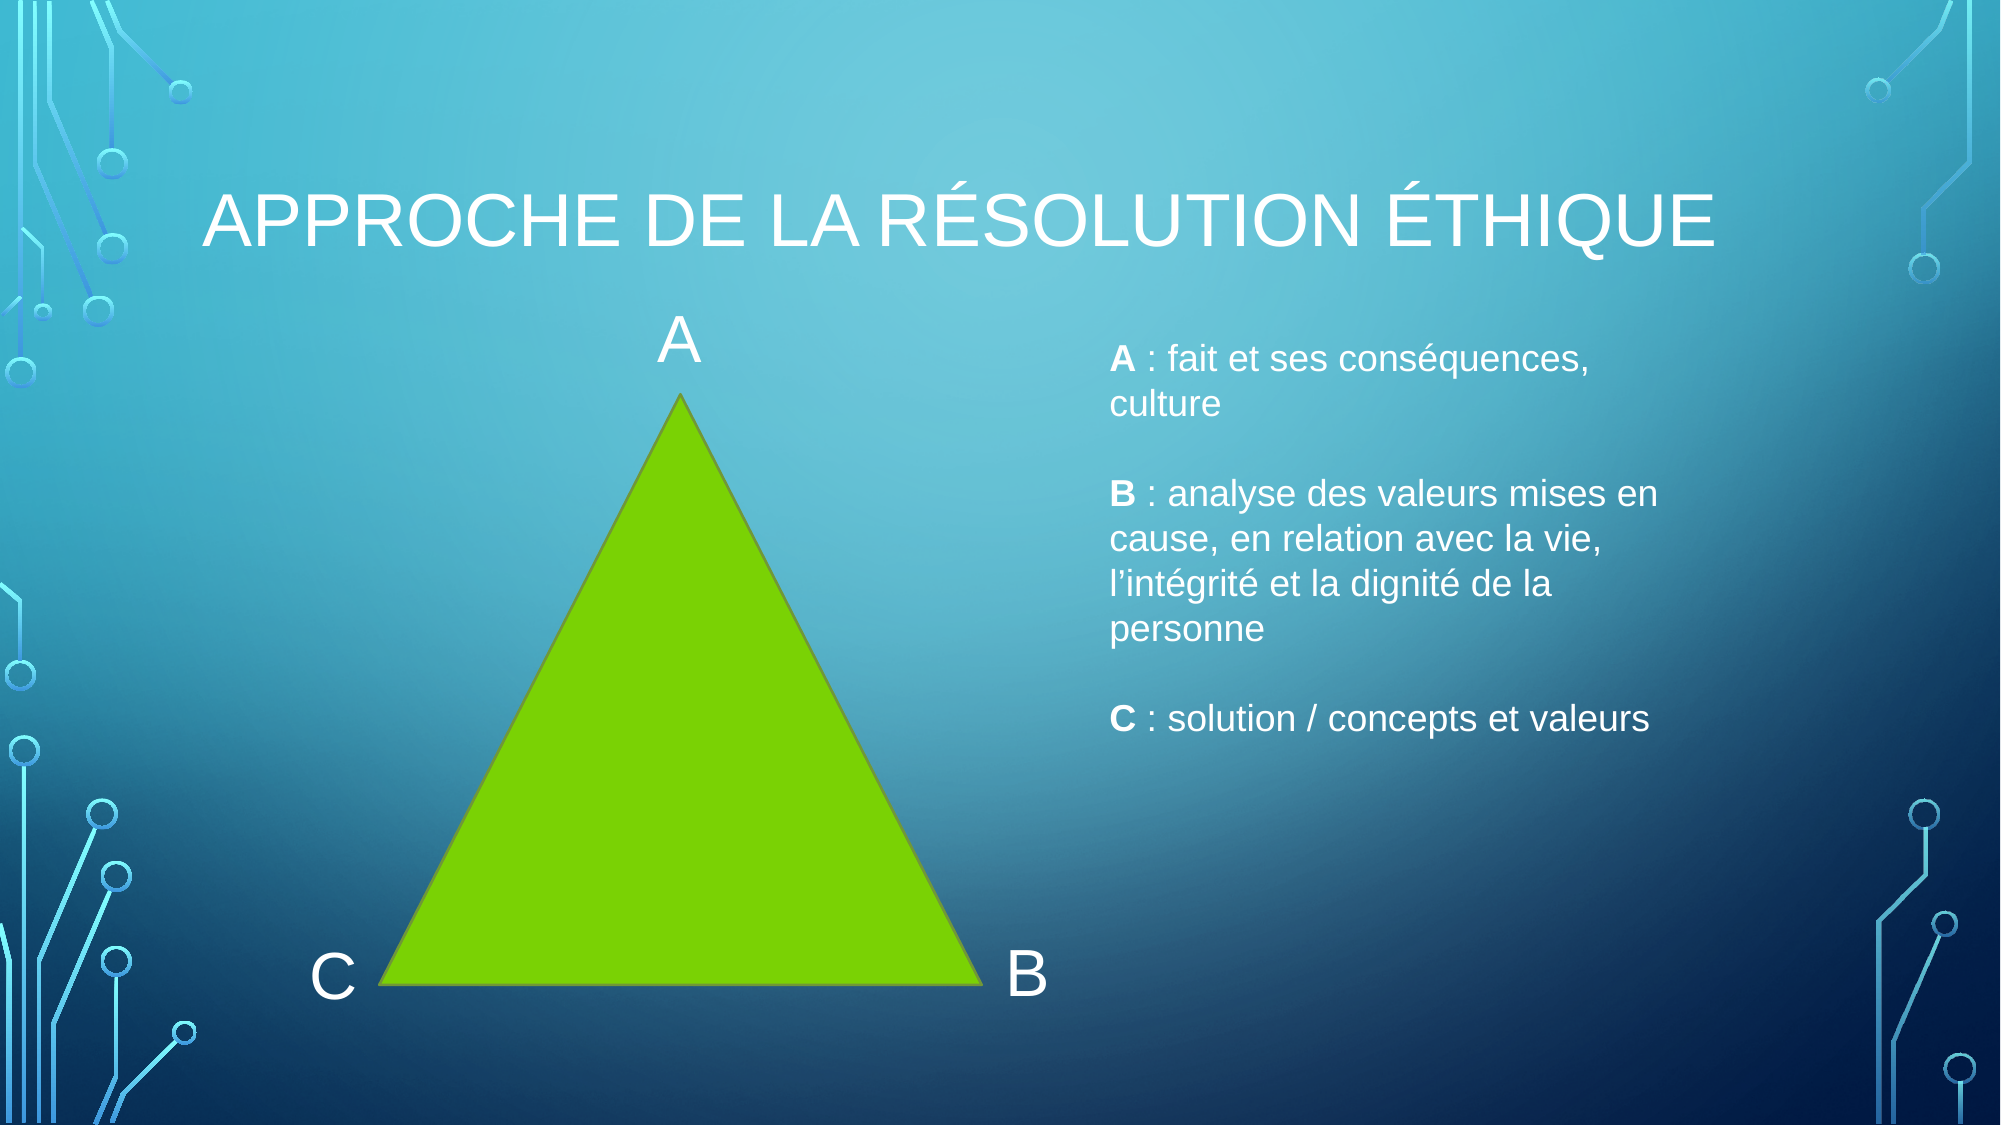

# Approche de la résolution éthique
   A
A : fait et ses conséquences, culture

B : analyse des valeurs mises en cause, en relation avec la vie, l’intégrité et la dignité de la personne

C : solution / concepts et valeurs

B
C